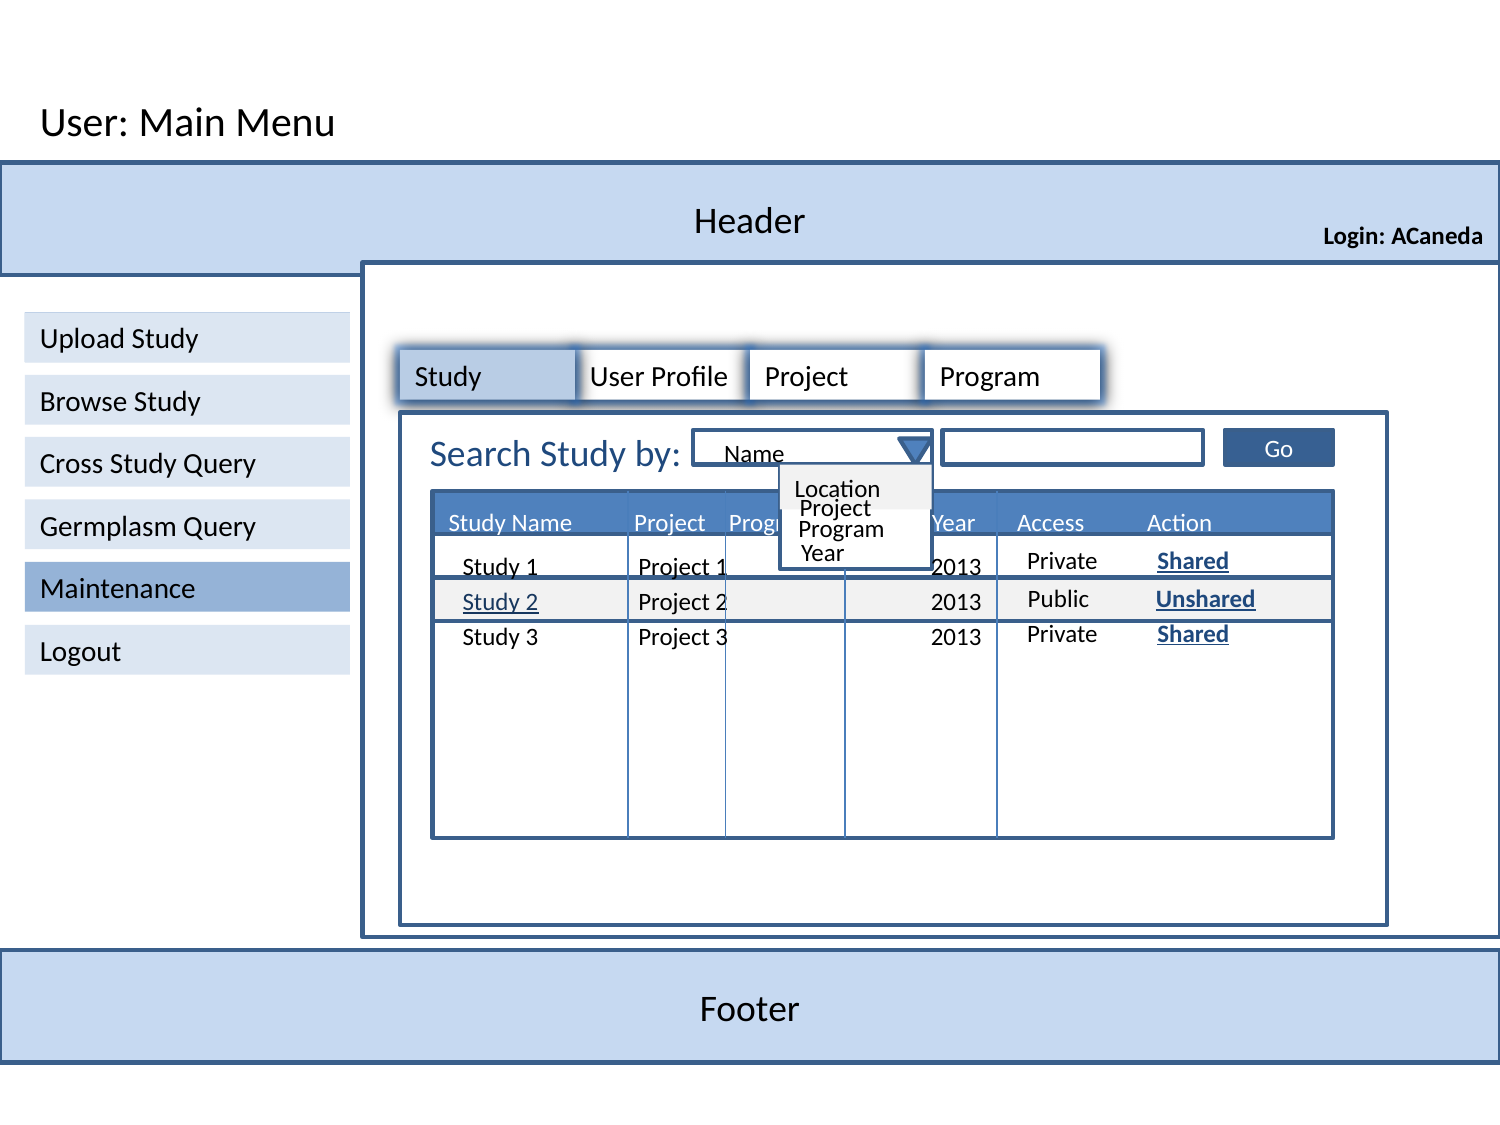

User: Main Menu
Header
Login: ACaneda

Upload Study
Upload Study
Study
User Profile
Project
Program
Browse Study

Search Study by:

Name

Go

Location
Project
Program

Study Name
Project
Program
Year
Year

Study 1
Project 1
2013

Study 2
Project 2
2013
Study 3
Project 3
2013
Access
Action
Private
Shared
Public
Unshared
Private
Shared
Cross Study Query
Germplasm Query
Maintenance
Logout
Footer